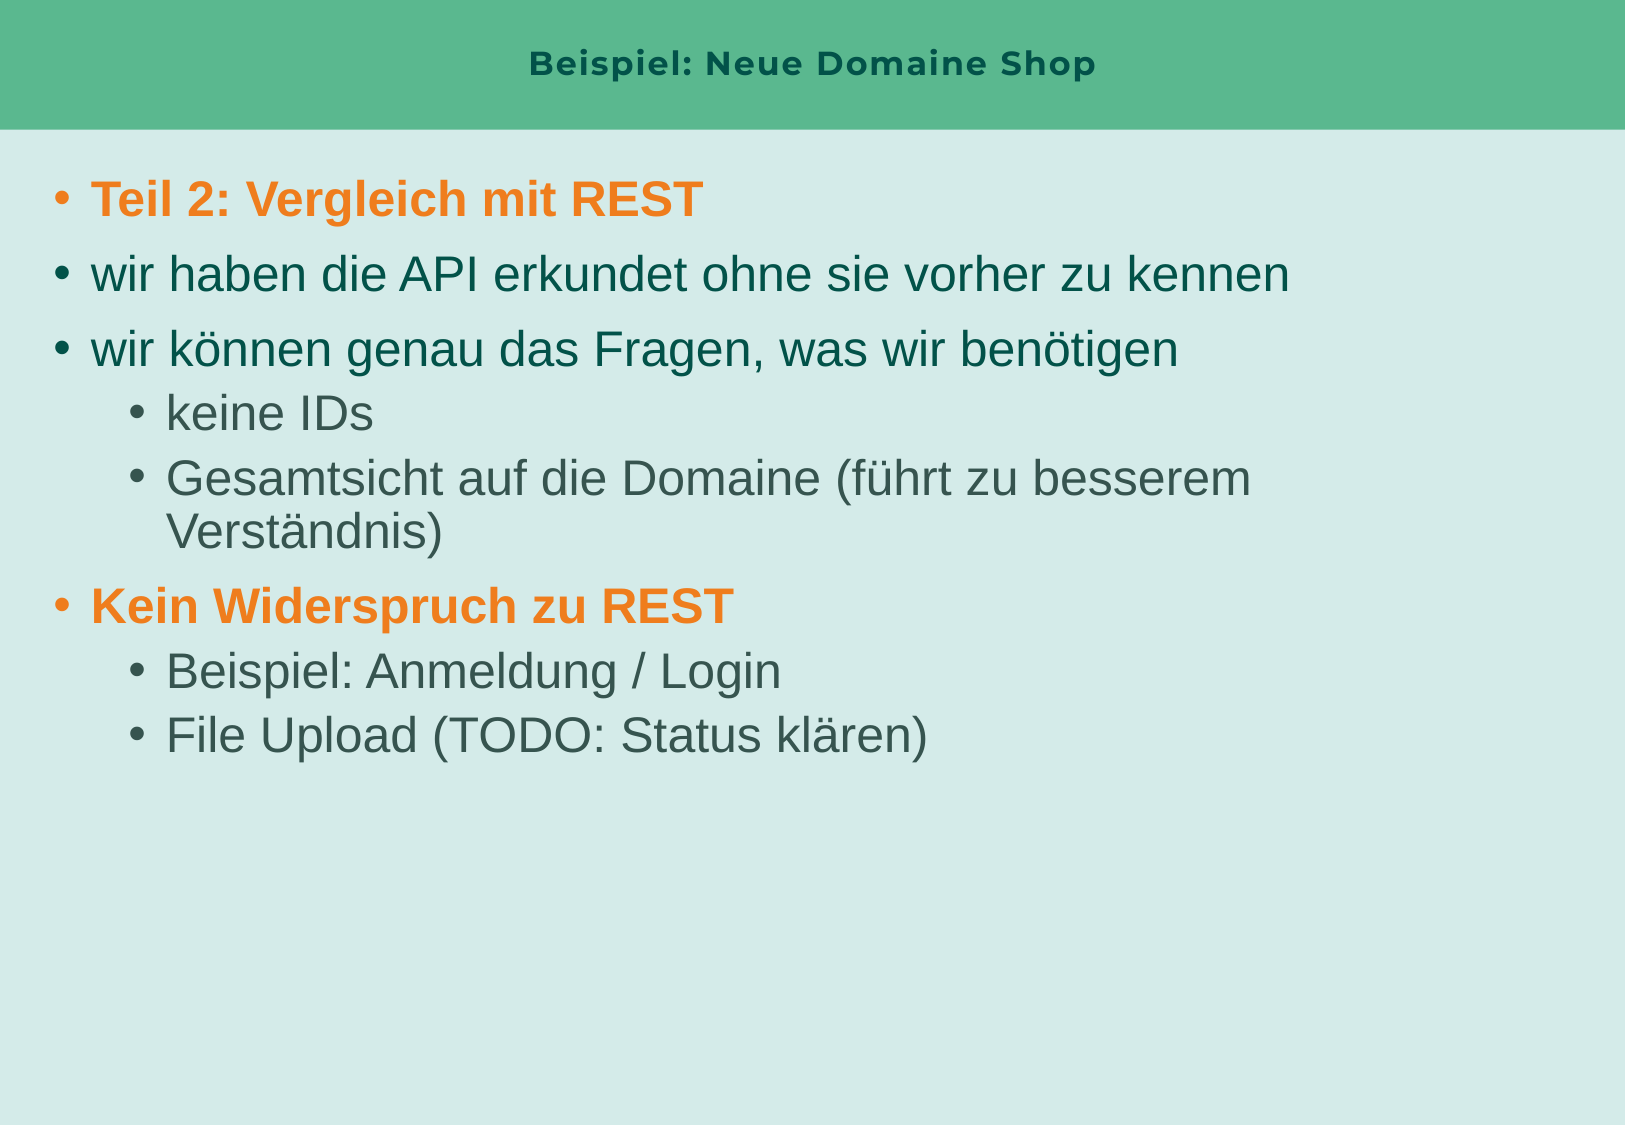

# Beispiel: Neue Domaine Shop
Teil 2: Vergleich mit REST
wir haben die API erkundet ohne sie vorher zu kennen
wir können genau das Fragen, was wir benötigen
keine IDs
Gesamtsicht auf die Domaine (führt zu besserem Verständnis)
Kein Widerspruch zu REST
Beispiel: Anmeldung / Login
File Upload (TODO: Status klären)